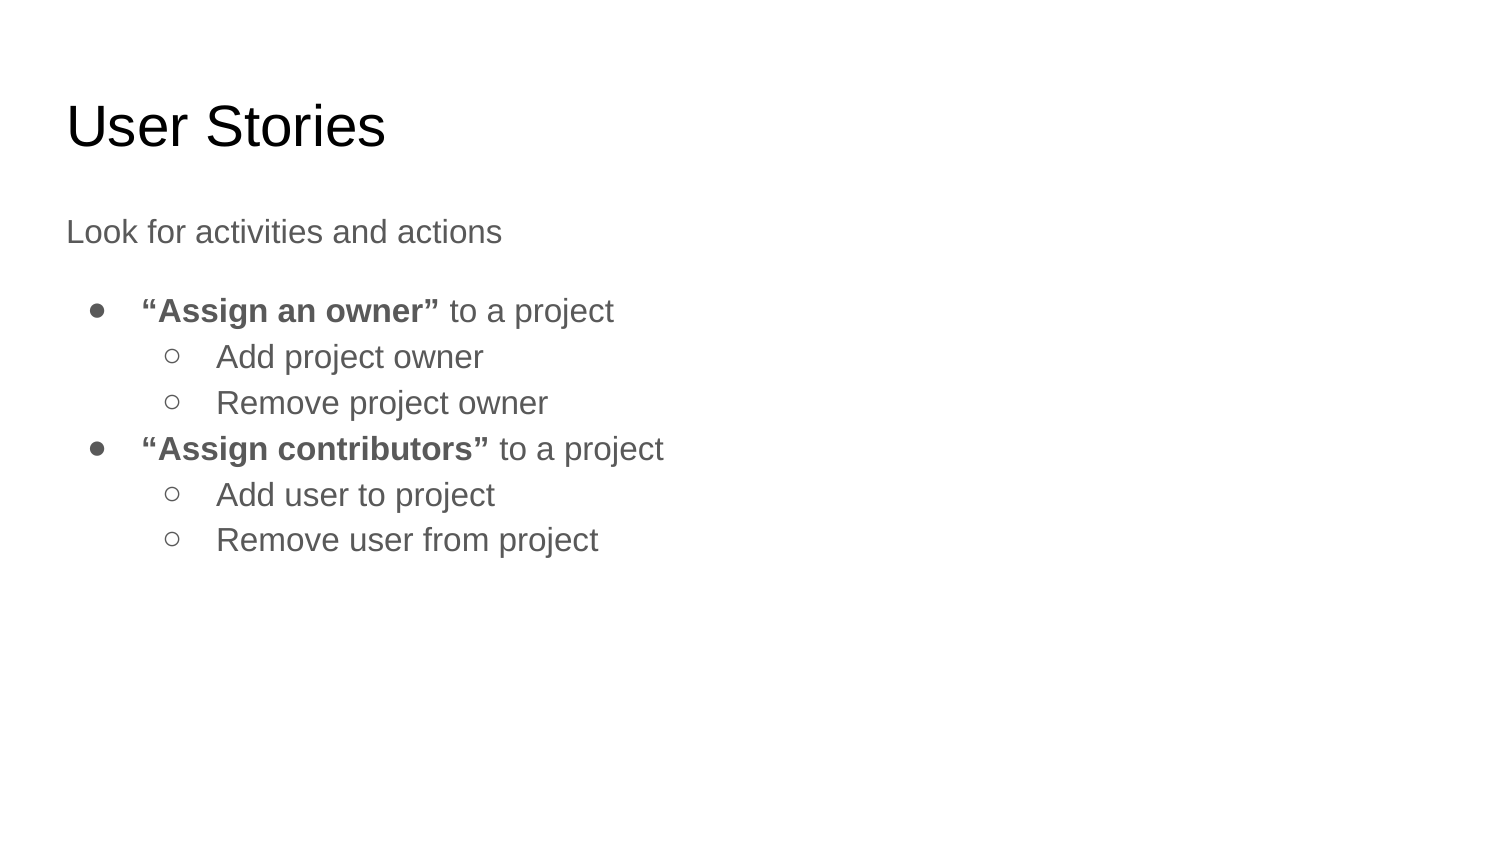

# User Stories
Look for activities and actions
“Assign an owner” to a project
Add project owner
Remove project owner
“Assign contributors” to a project
Add user to project
Remove user from project